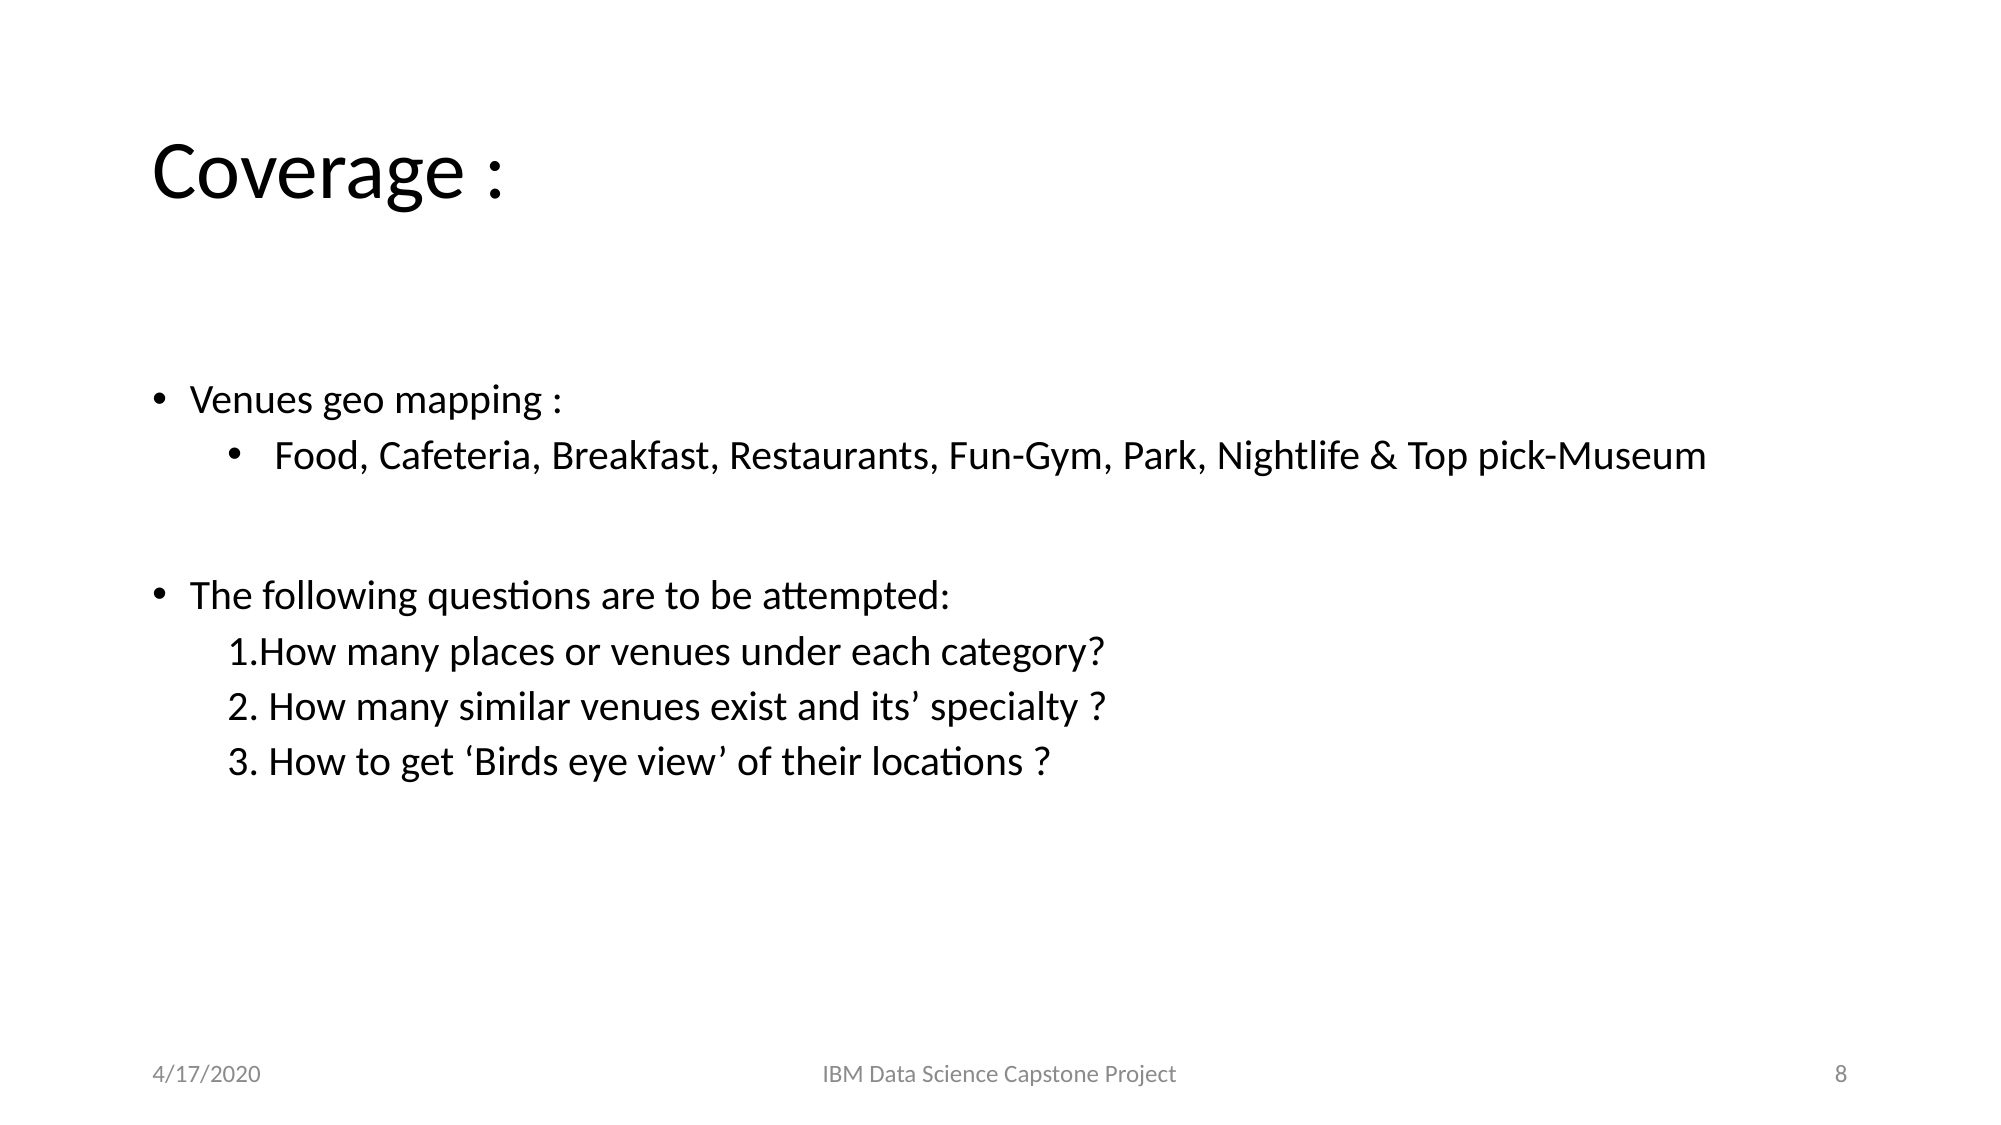

# Coverage :

Venues geo mapping :
 Food, Cafeteria, Breakfast, Restaurants, Fun-Gym, Park, Nightlife & Top pick-Museum

The following questions are to be attempted:
1.How many places or venues under each category?
2. How many similar venues exist and its’ specialty ?
3. How to get ‘Birds eye view’ of their locations ?

4/17/2020
IBM Data Science Capstone Project
8